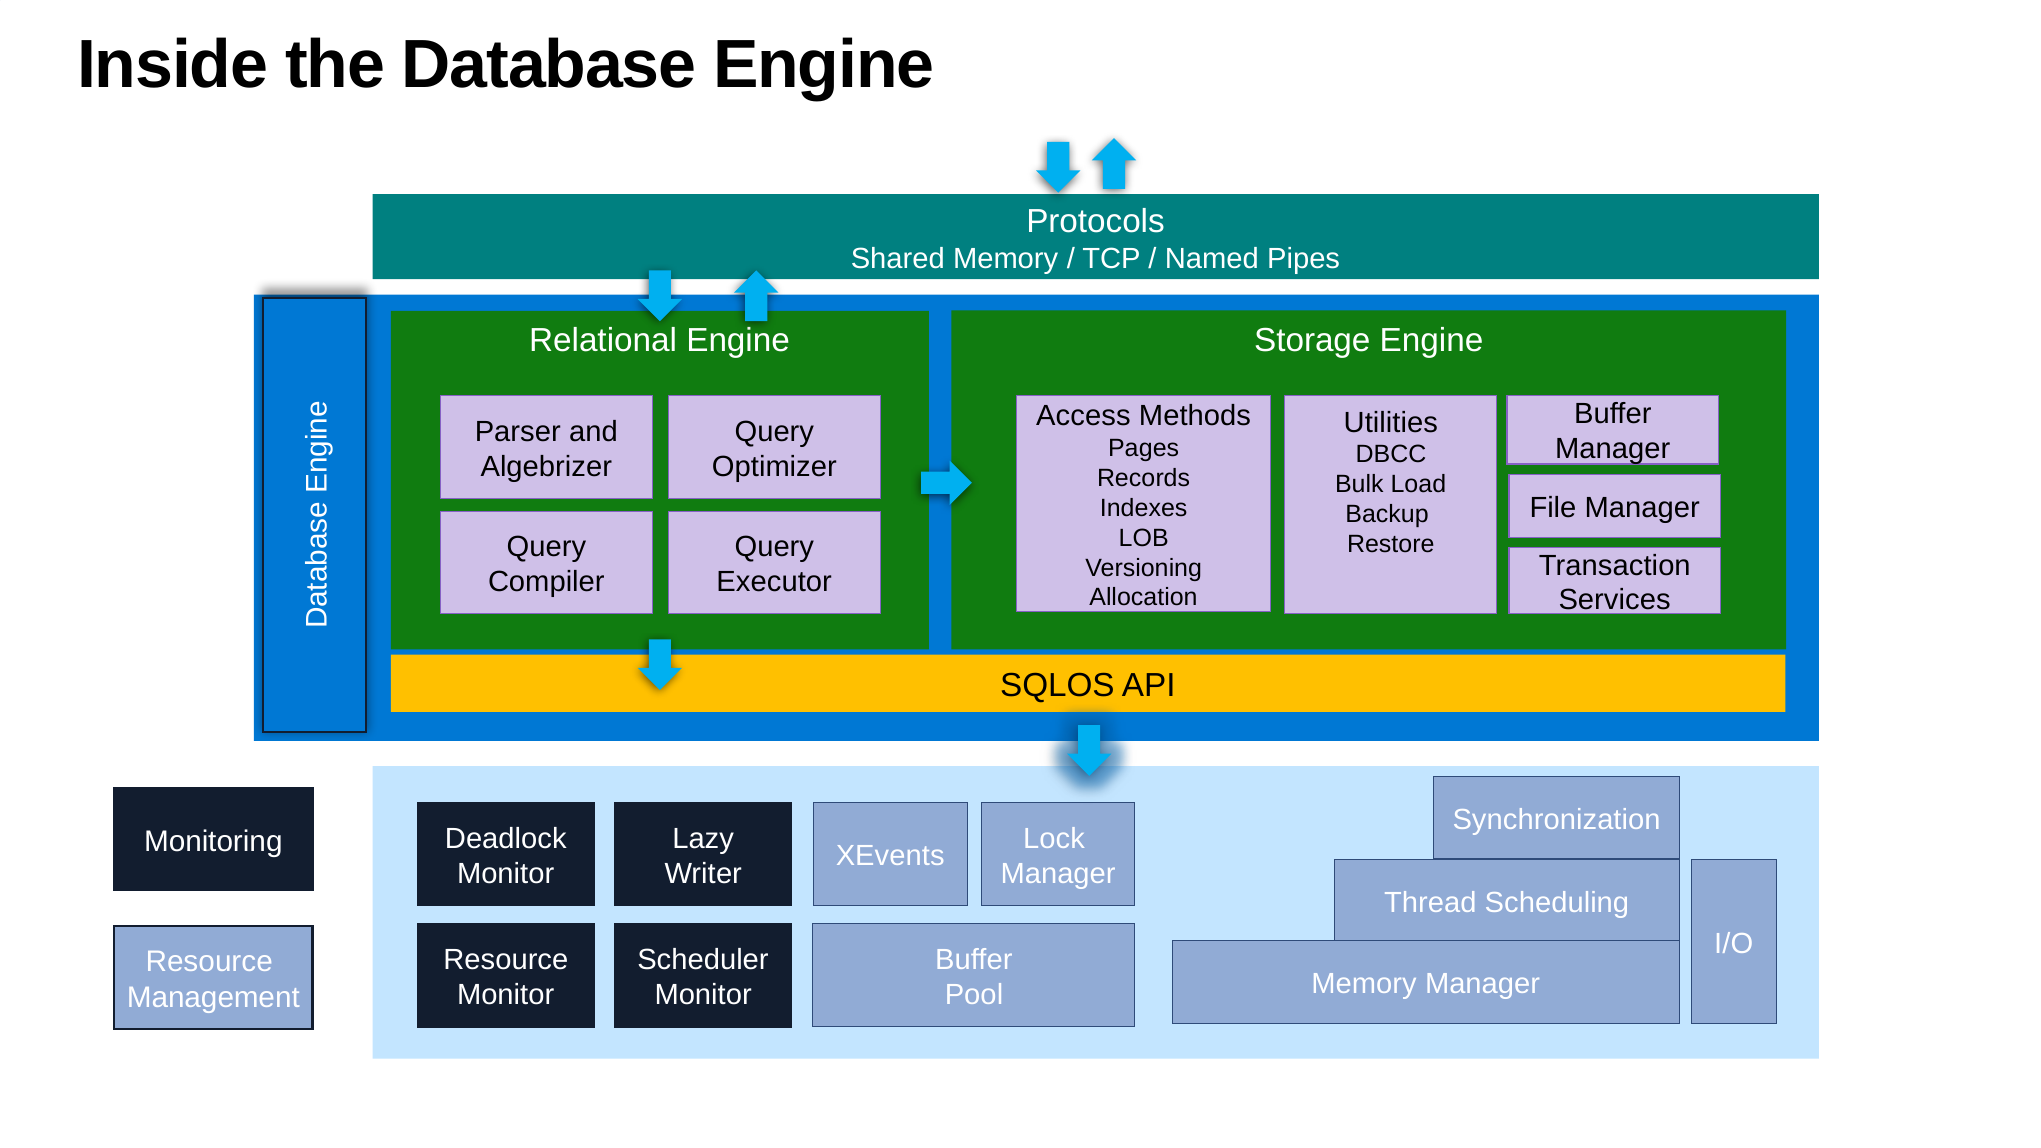

# Inside the Database Engine

Protocols
Shared Memory / TCP / Named Pipes

Storage Engine
Relational Engine
Access Methods
Pages
Records
Indexes
LOB
Versioning
Allocation
Utilities
DBCC
Bulk Load
Backup
Restore
Buffer Manager
File Manager
Transaction Services
Parser and Algebrizer
Query Optimizer

Database Engine
Query Compiler
Query Executor

SQLOS API

Synchronization
Thread Scheduling
Buffer
Pool
Memory Manager
Monitoring

Deadlock
Monitor
Lazy
Writer
XEvents
Lock
Manager
I/O

Resource
Monitor
Scheduler
Monitor
Resource
Management